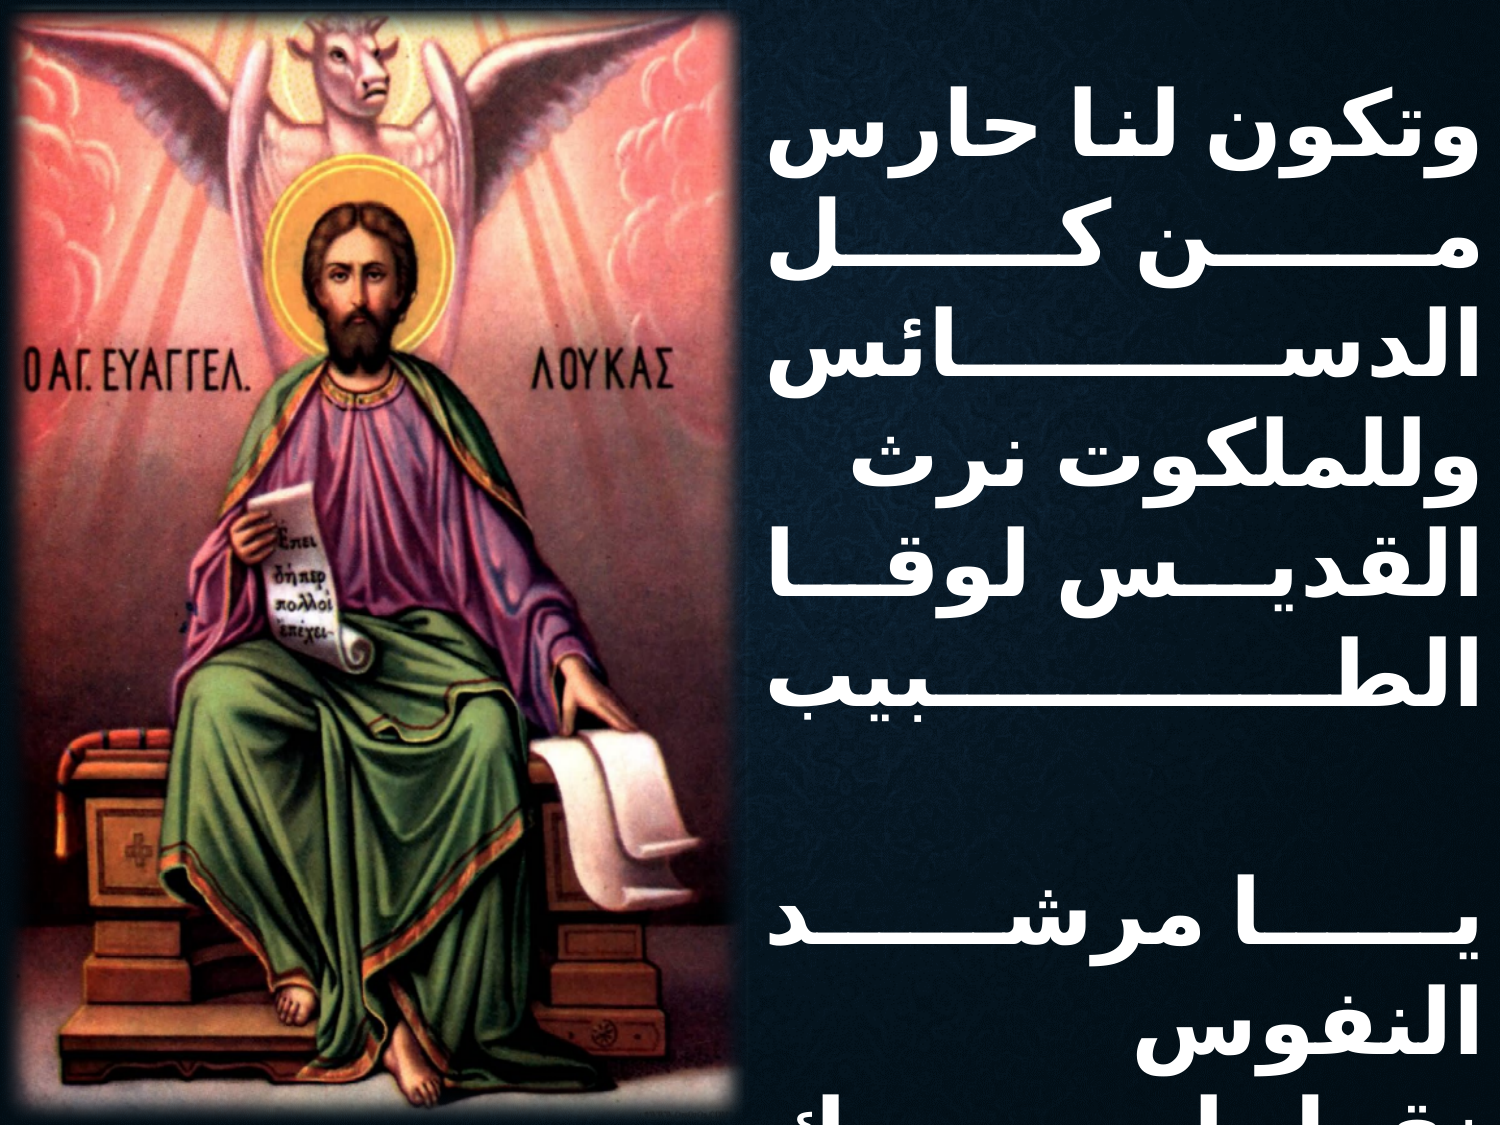

وتكون لنا حارس
من كل الدسائس
وللملكوت نرث
القديس لوقا الطبيب
يا مرشد النفوس
نقول لك اكسيوس
اكسيوس اكسيوس
القديس لوقا الطبيب